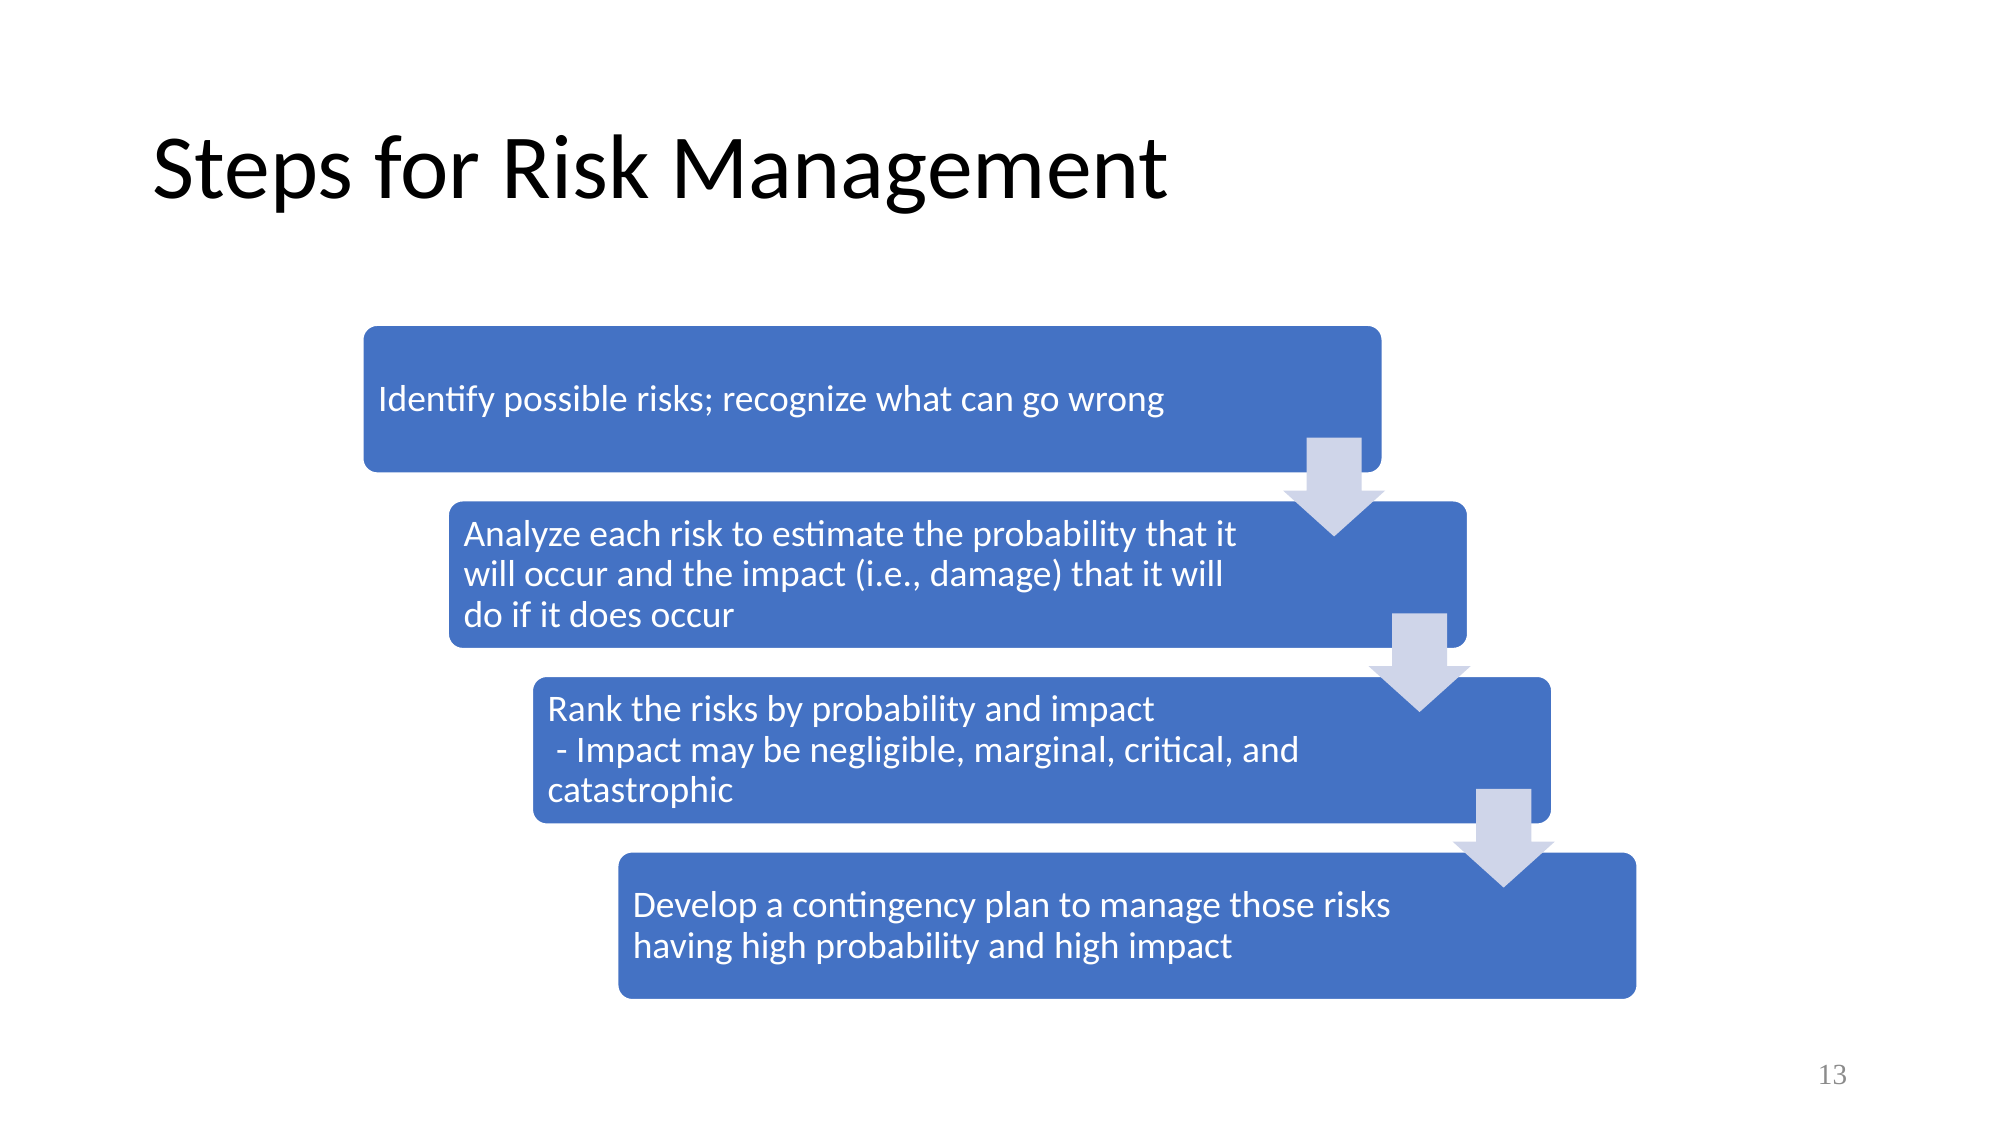

# Steps for Risk Management
Identify possible risks; recognize what can go wrong

Analyze each risk to estimate the probability that it will occur and the impact (i.e., damage) that it will do if it does occur

Rank the risks by probability and impact
 - Impact may be negligible, marginal, critical, and catastrophic

Develop a contingency plan to manage those risks having high probability and high impact
13